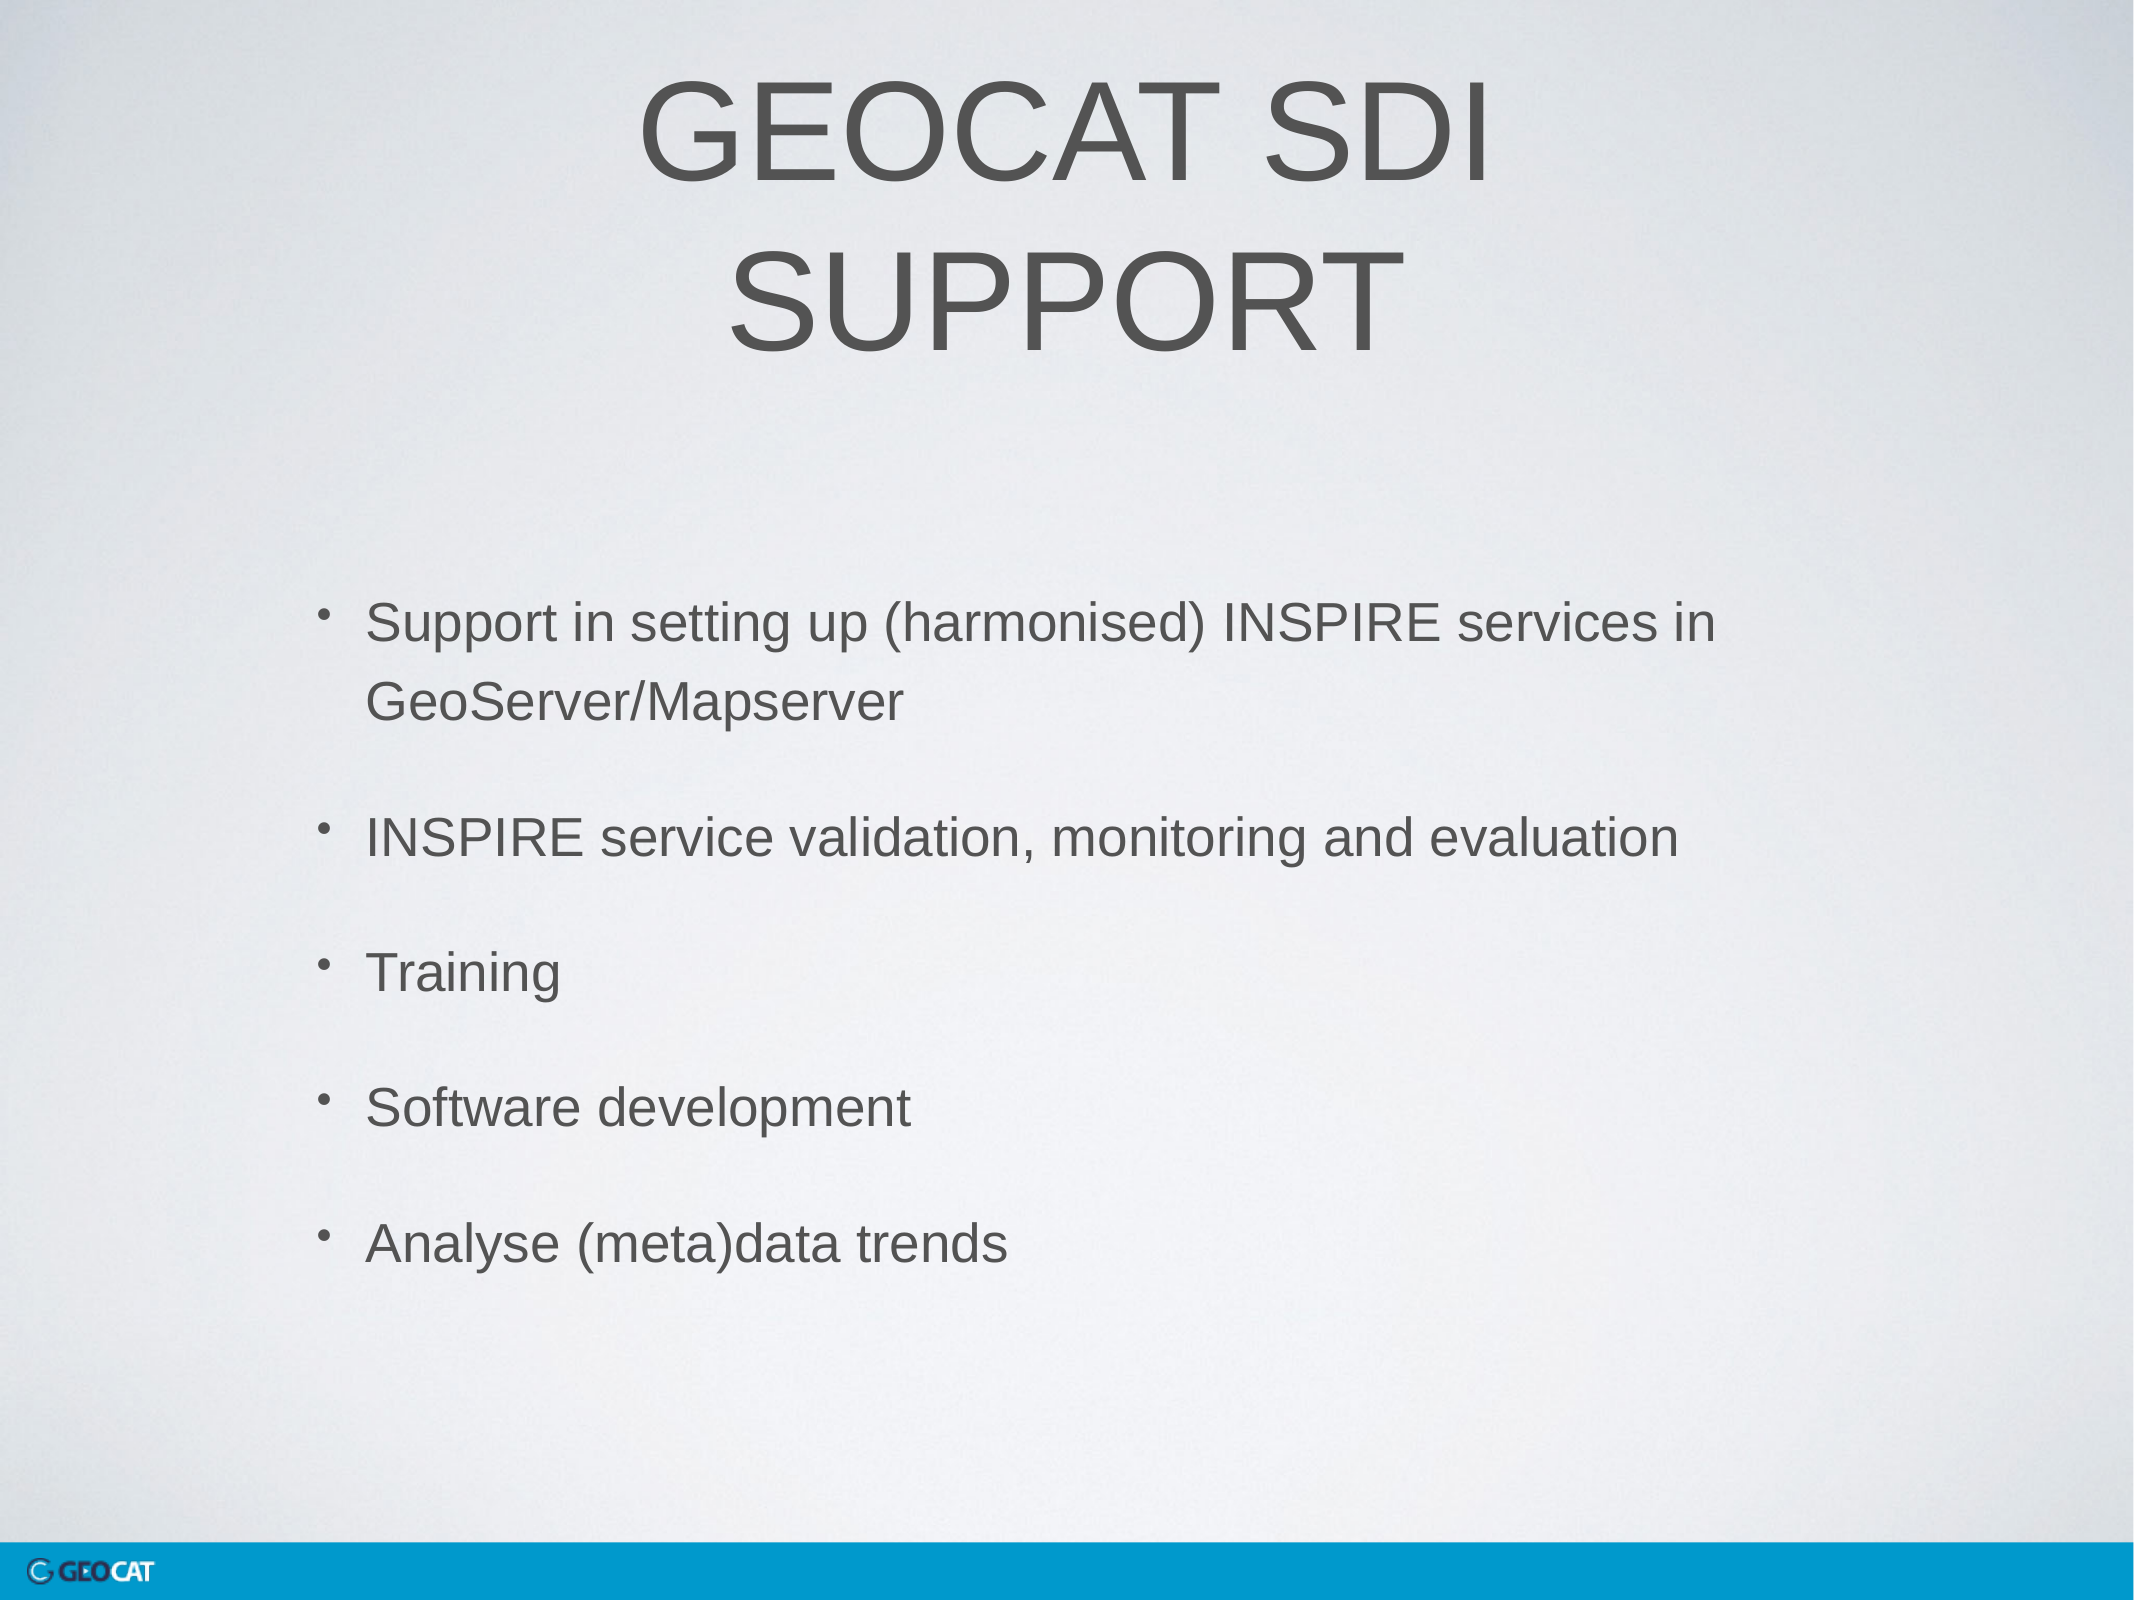

# GeoCat SDI support
Support in setting up (harmonised) INSPIRE services in GeoServer/Mapserver
INSPIRE service validation, monitoring and evaluation
Training
Software development
Analyse (meta)data trends